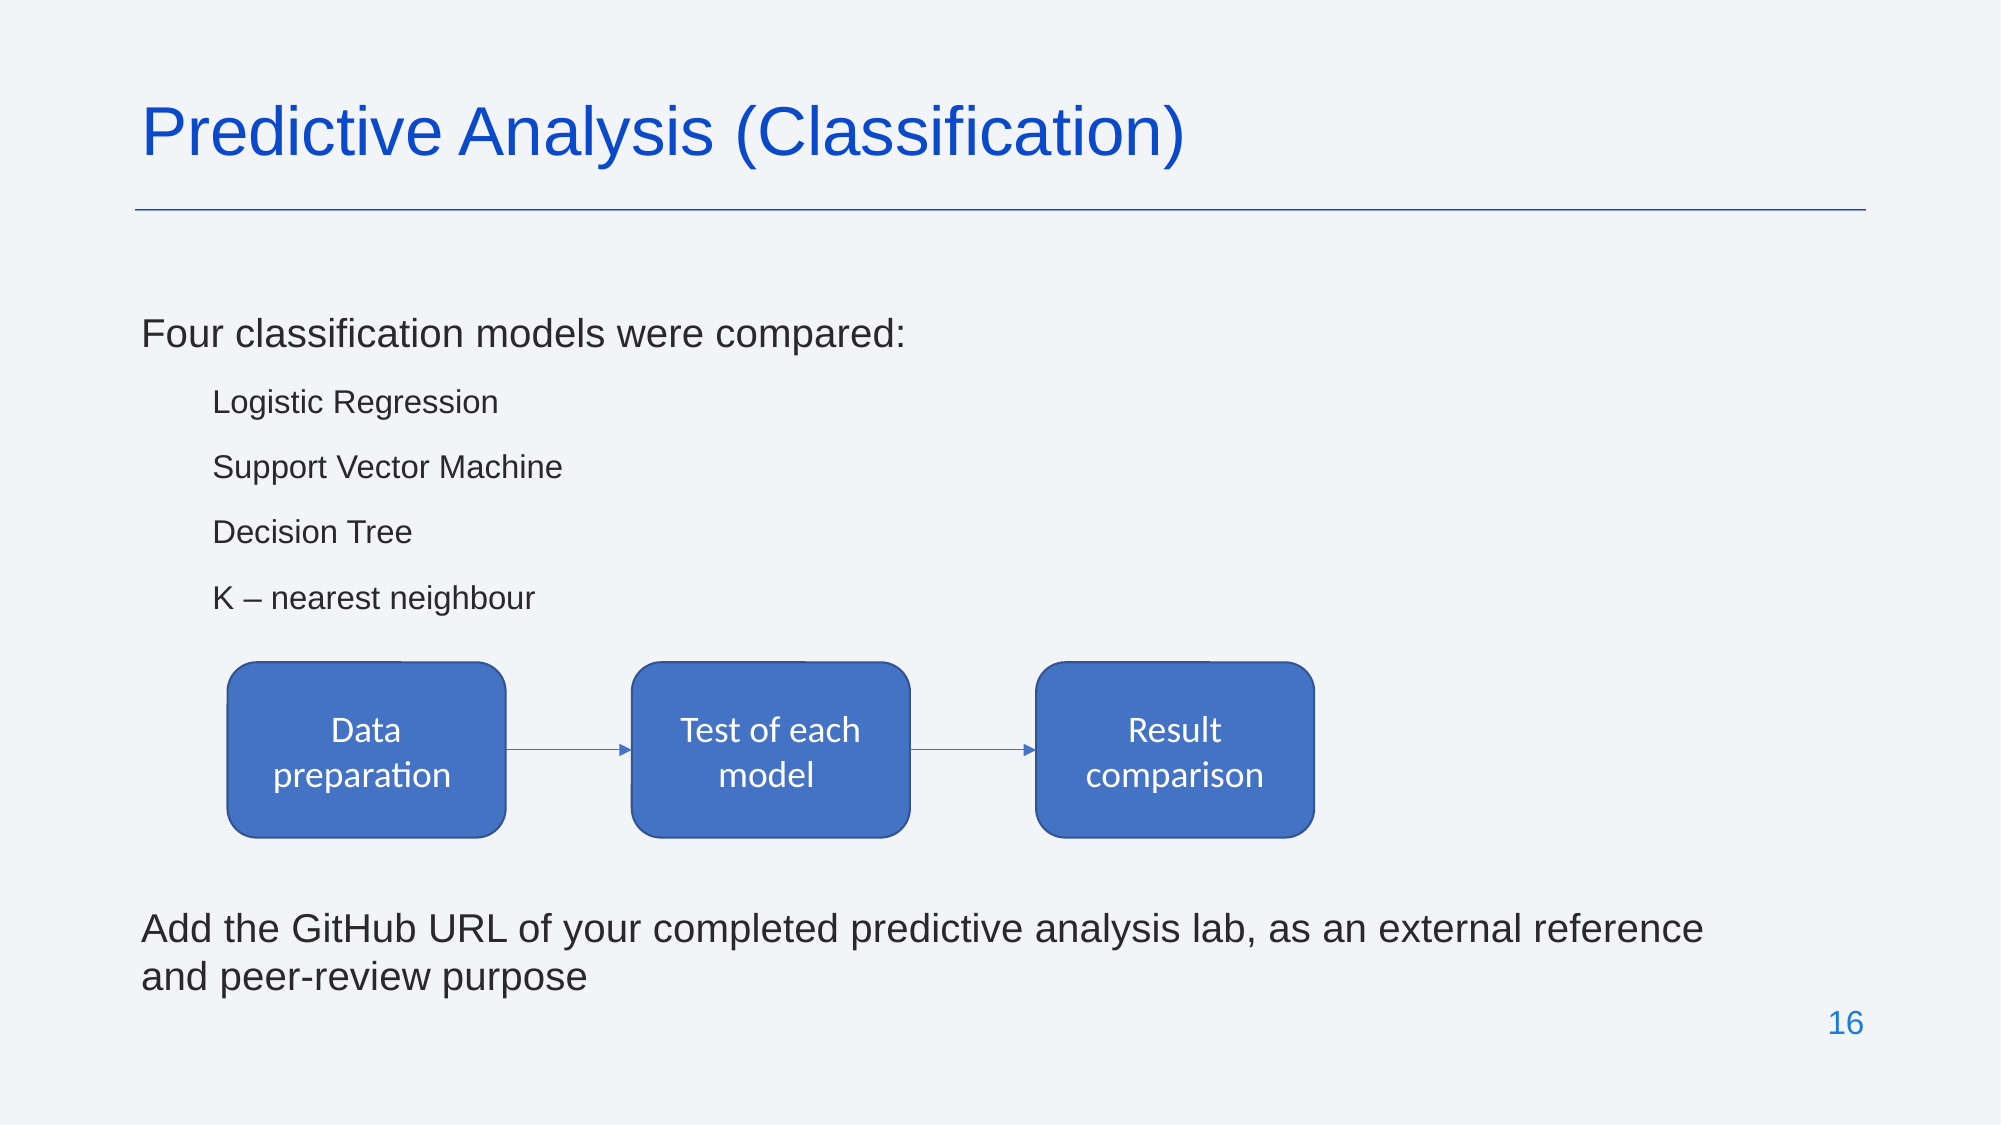

Predictive Analysis (Classification)
Four classification models were compared:
Logistic Regression
Support Vector Machine
Decision Tree
K – nearest neighbour

Add the GitHub URL of your completed predictive analysis lab, as an external reference and peer-review purpose

Data preparation
Test of each model
Result comparison
16